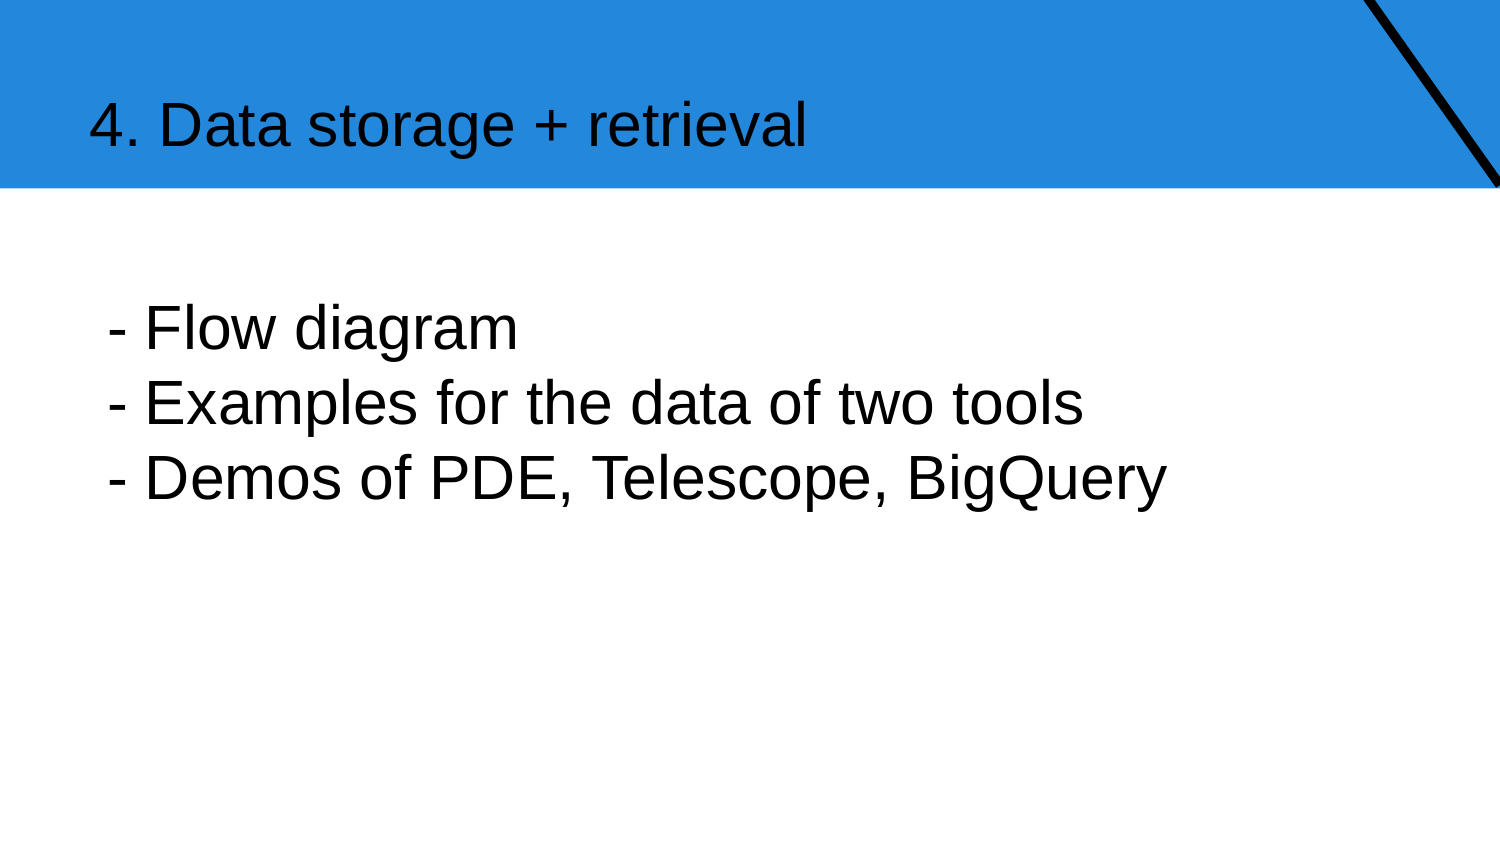

4. Data storage + retrieval

 - Flow diagram
 - Examples for the data of two tools
 - Demos of PDE, Telescope, BigQuery